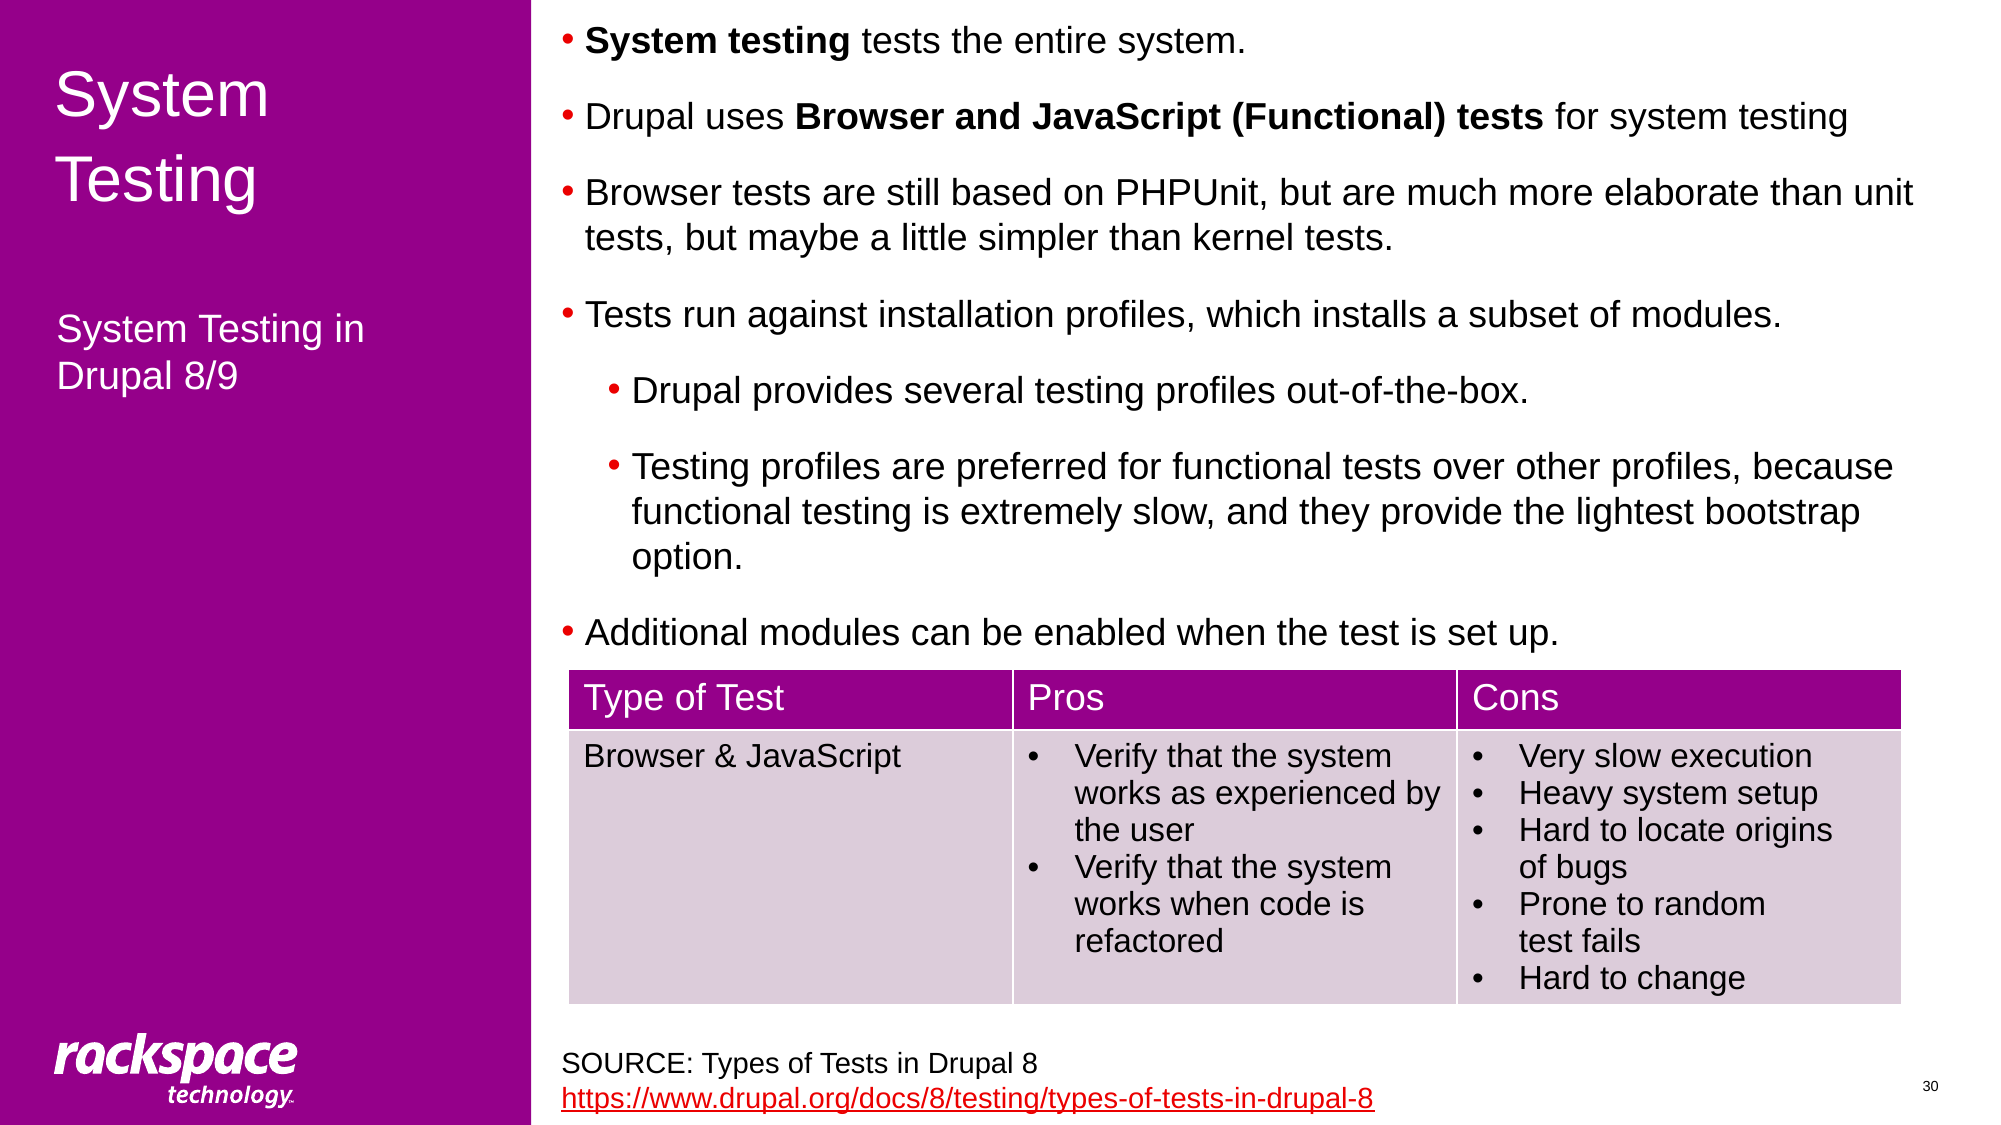

System testing tests the entire system.
Drupal uses Browser and JavaScript (Functional) tests for system testing
Browser tests are still based on PHPUnit, but are much more elaborate than unit tests, but maybe a little simpler than kernel tests.
Tests run against installation profiles, which installs a subset of modules.
Drupal provides several testing profiles out-of-the-box.
Testing profiles are preferred for functional tests over other profiles, because functional testing is extremely slow, and they provide the lightest bootstrap option.
Additional modules can be enabled when the test is set up.
SOURCE: Types of Tests in Drupal 8
https://www.drupal.org/docs/8/testing/types-of-tests-in-drupal-8
# System Testing
System Testing in Drupal 8/9
| Type of Test | Pros | Cons |
| --- | --- | --- |
| Browser & JavaScript | Verify that the system works as experienced by the user Verify that the system works when code is refactored | Very slow execution Heavy system setup Hard to locate origins of bugs Prone to random test fails Hard to change |
30